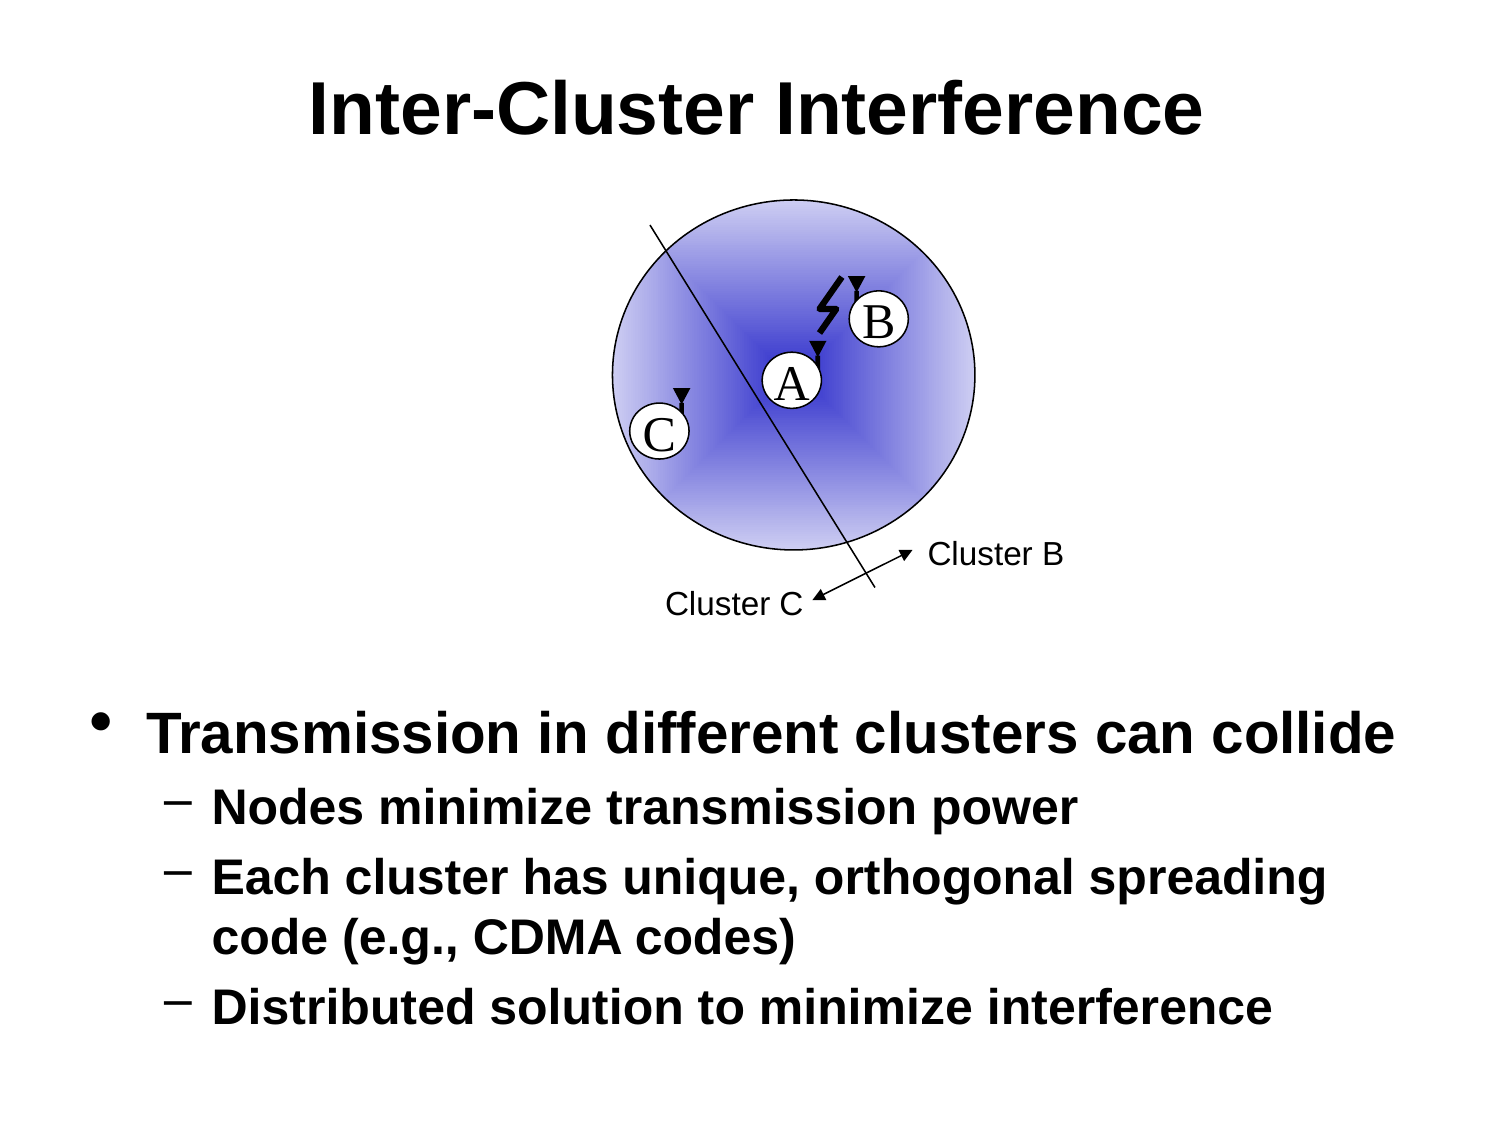

# Inter-Cluster Interference

B

A

C
Cluster B

Cluster C
Transmission in different clusters can collide
Nodes minimize transmission power
Each cluster has unique, orthogonal spreading code (e.g., CDMA codes)
Distributed solution to minimize interference